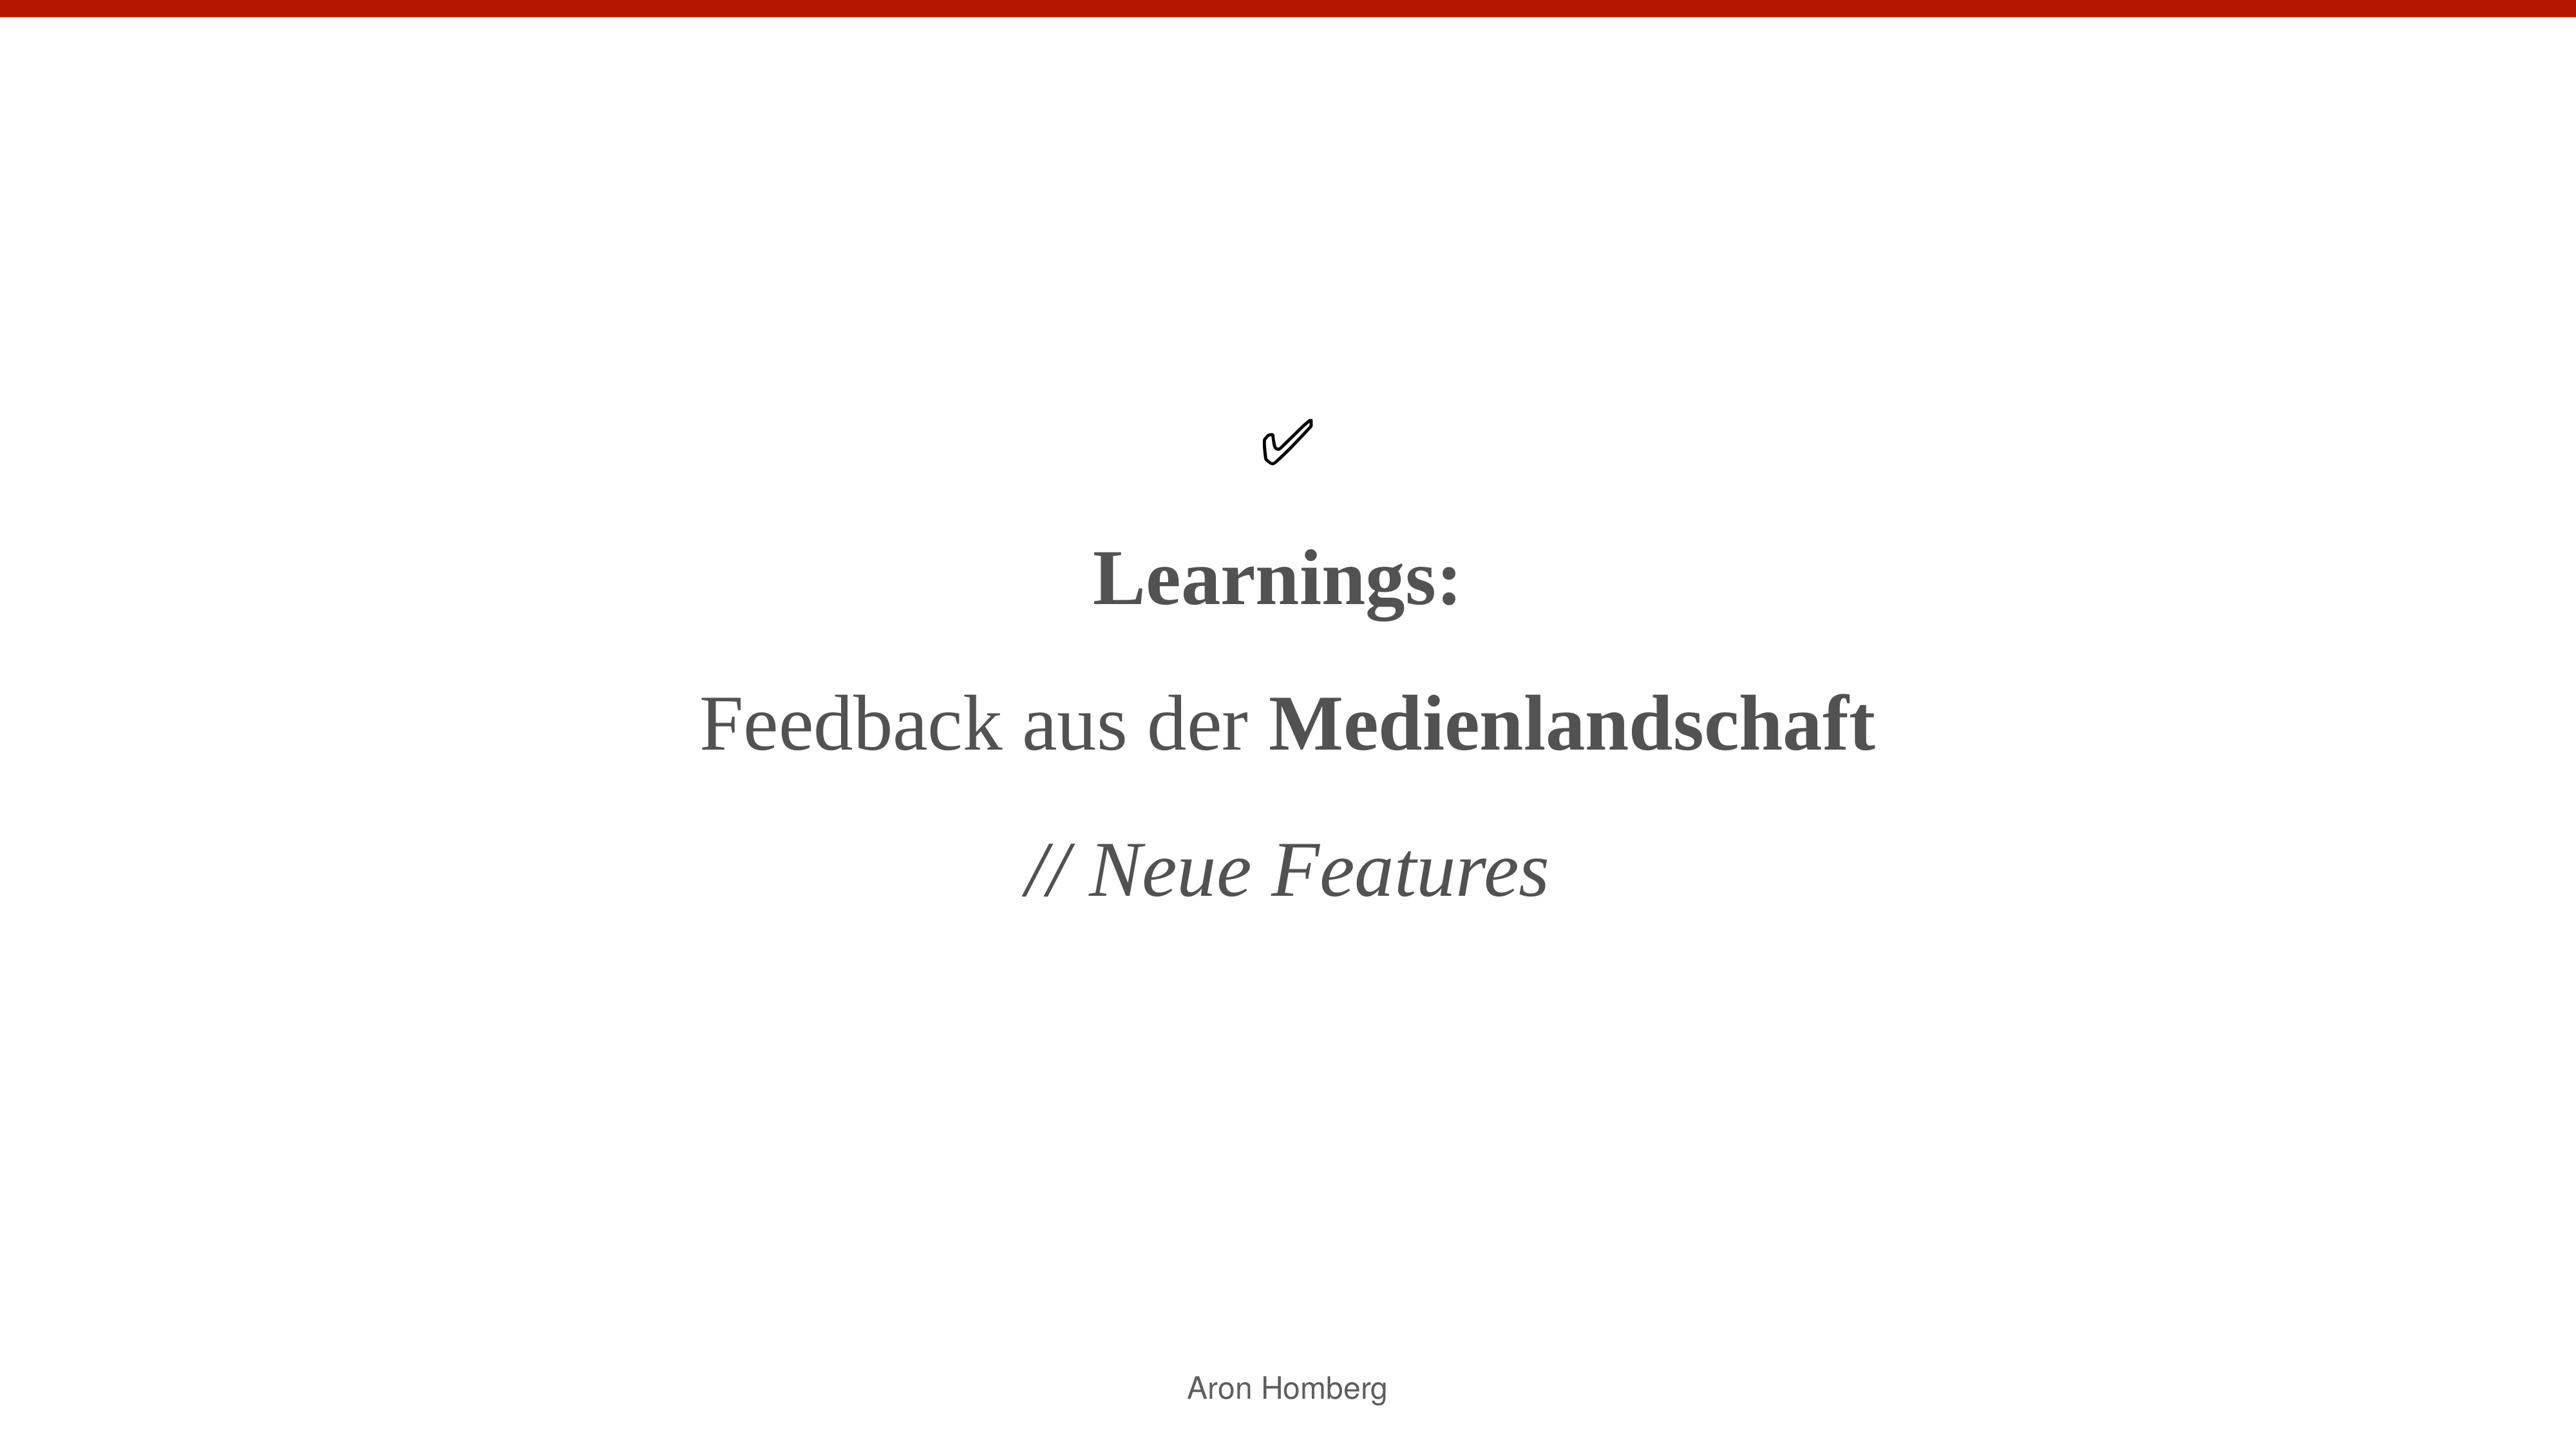

✅
Learnings:
Feedback aus der Medienlandschaft
// Neue Features

Aron Homberg